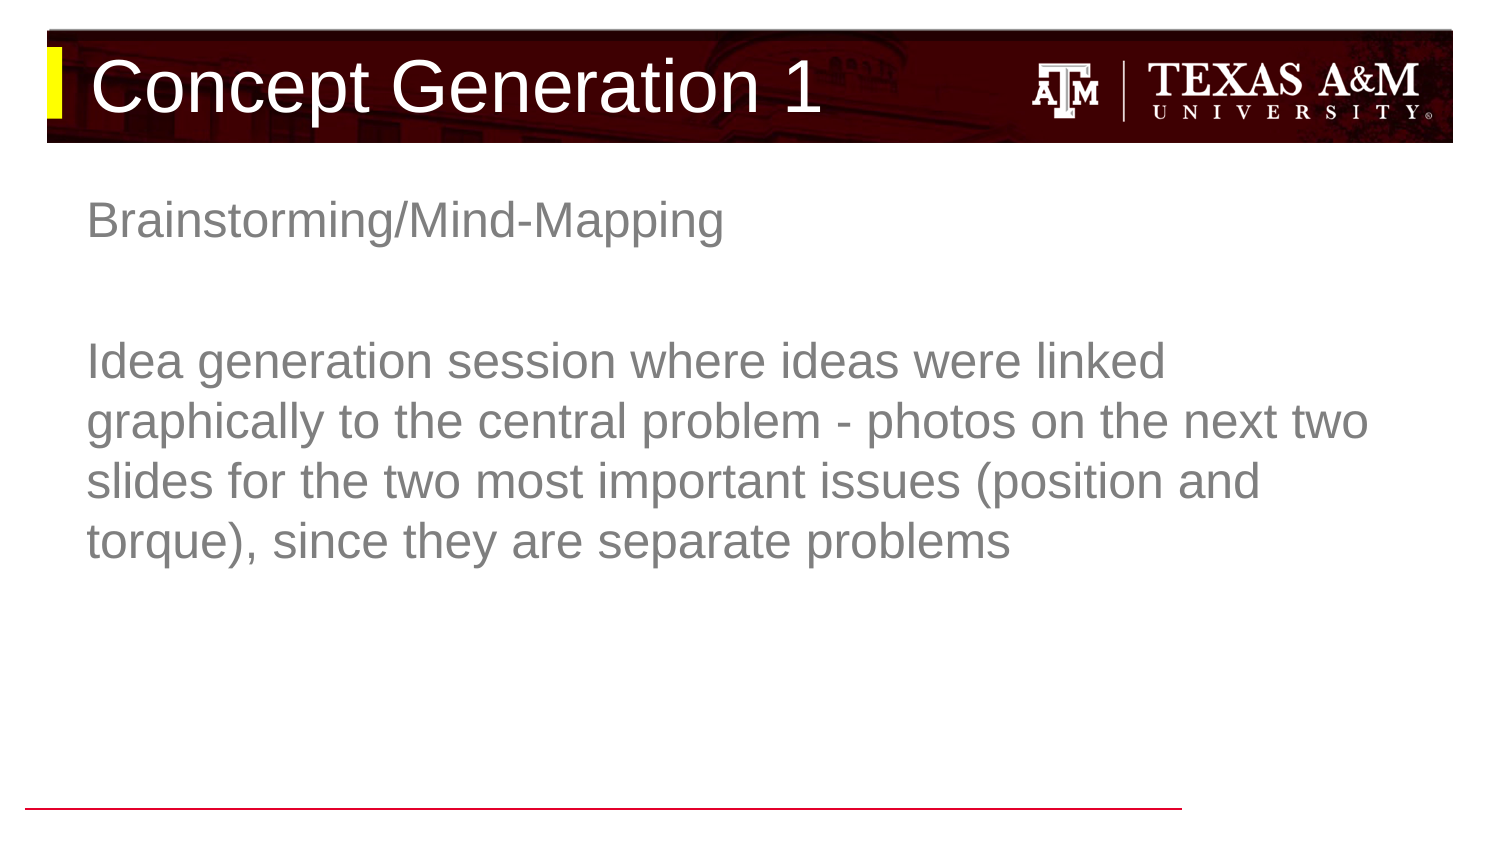

# Concept Generation 1
Brainstorming/Mind-Mapping

Idea generation session where ideas were linked graphically to the central problem - photos on the next two slides for the two most important issues (position and torque), since they are separate problems